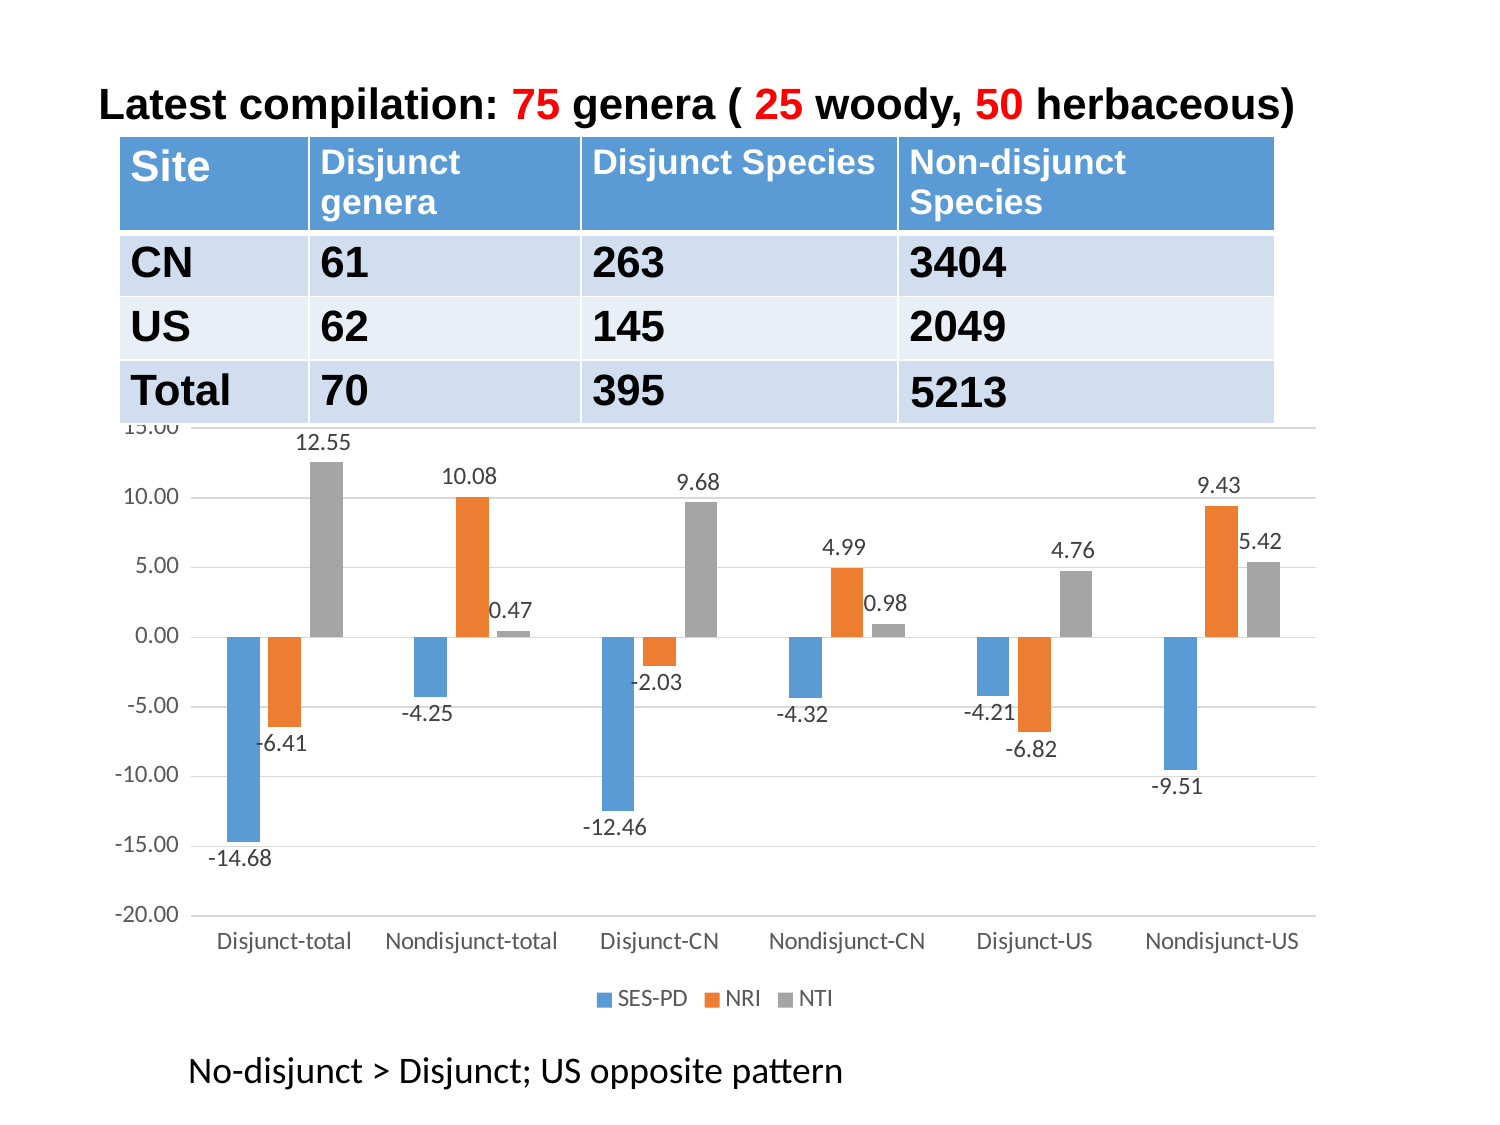

Latest compilation: 75 genera ( 25 woody, 50 herbaceous)
| Site | Disjunct genera | Disjunct Species | Non-disjunct Species |
| --- | --- | --- | --- |
| CN | 61 | 263 | 3404 |
| US | 62 | 145 | 2049 |
| Total | 70 | 395 | 5213 |

### Chart: SES-PD, NRI and NTI
Disjunct vs. non-disjunct taxa

| Category | SES-PD | NRI | NTI |
|---|---|---|---|
| Disjunct-total | -14.680750792121 | -6.40895330058061 | 12.5547440976818 |
| Nondisjunct-total | -4.25288585168159 | 10.0820930515885 | 0.474258881821856 |
| Disjunct-CN | -12.4574863030326 | -2.02618282387679 | 9.67697539504186 |
| Nondisjunct-CN | -4.323987176617 | 4.9861888341363 | 0.980373822960758 |
| Disjunct-US | -4.20671585813866 | -6.81916714600945 | 4.76346556756043 |
| Nondisjunct-US | -9.51185781320038 | 9.42945360254302 | 5.42110956382531 |
No-disjunct > Disjunct; US opposite pattern